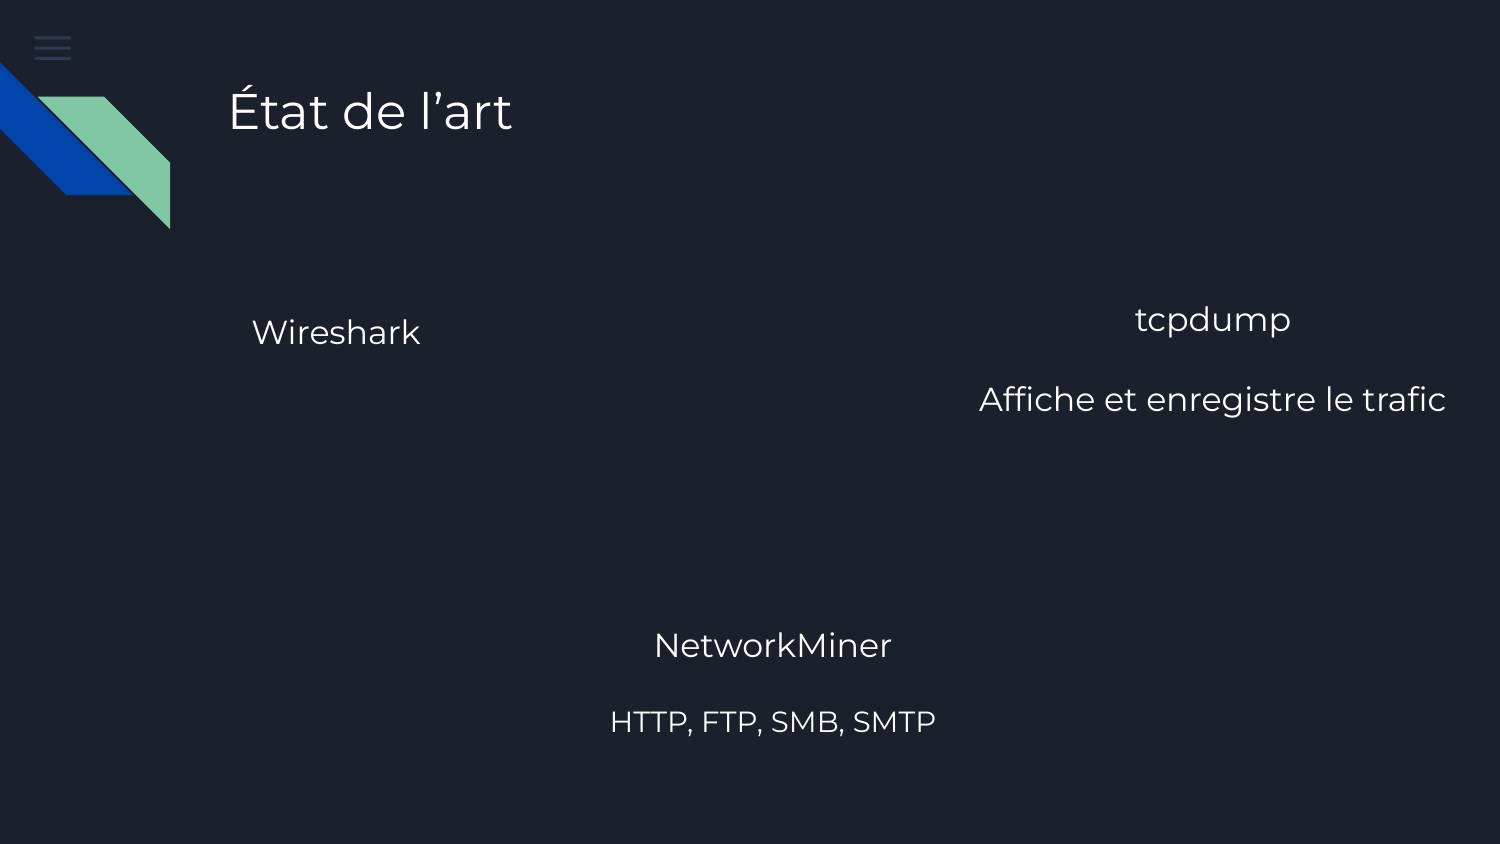

# État de l’art
Wireshark
tcpdump

Affiche et enregistre le trafic
NetworkMiner

HTTP, FTP, SMB, SMTP